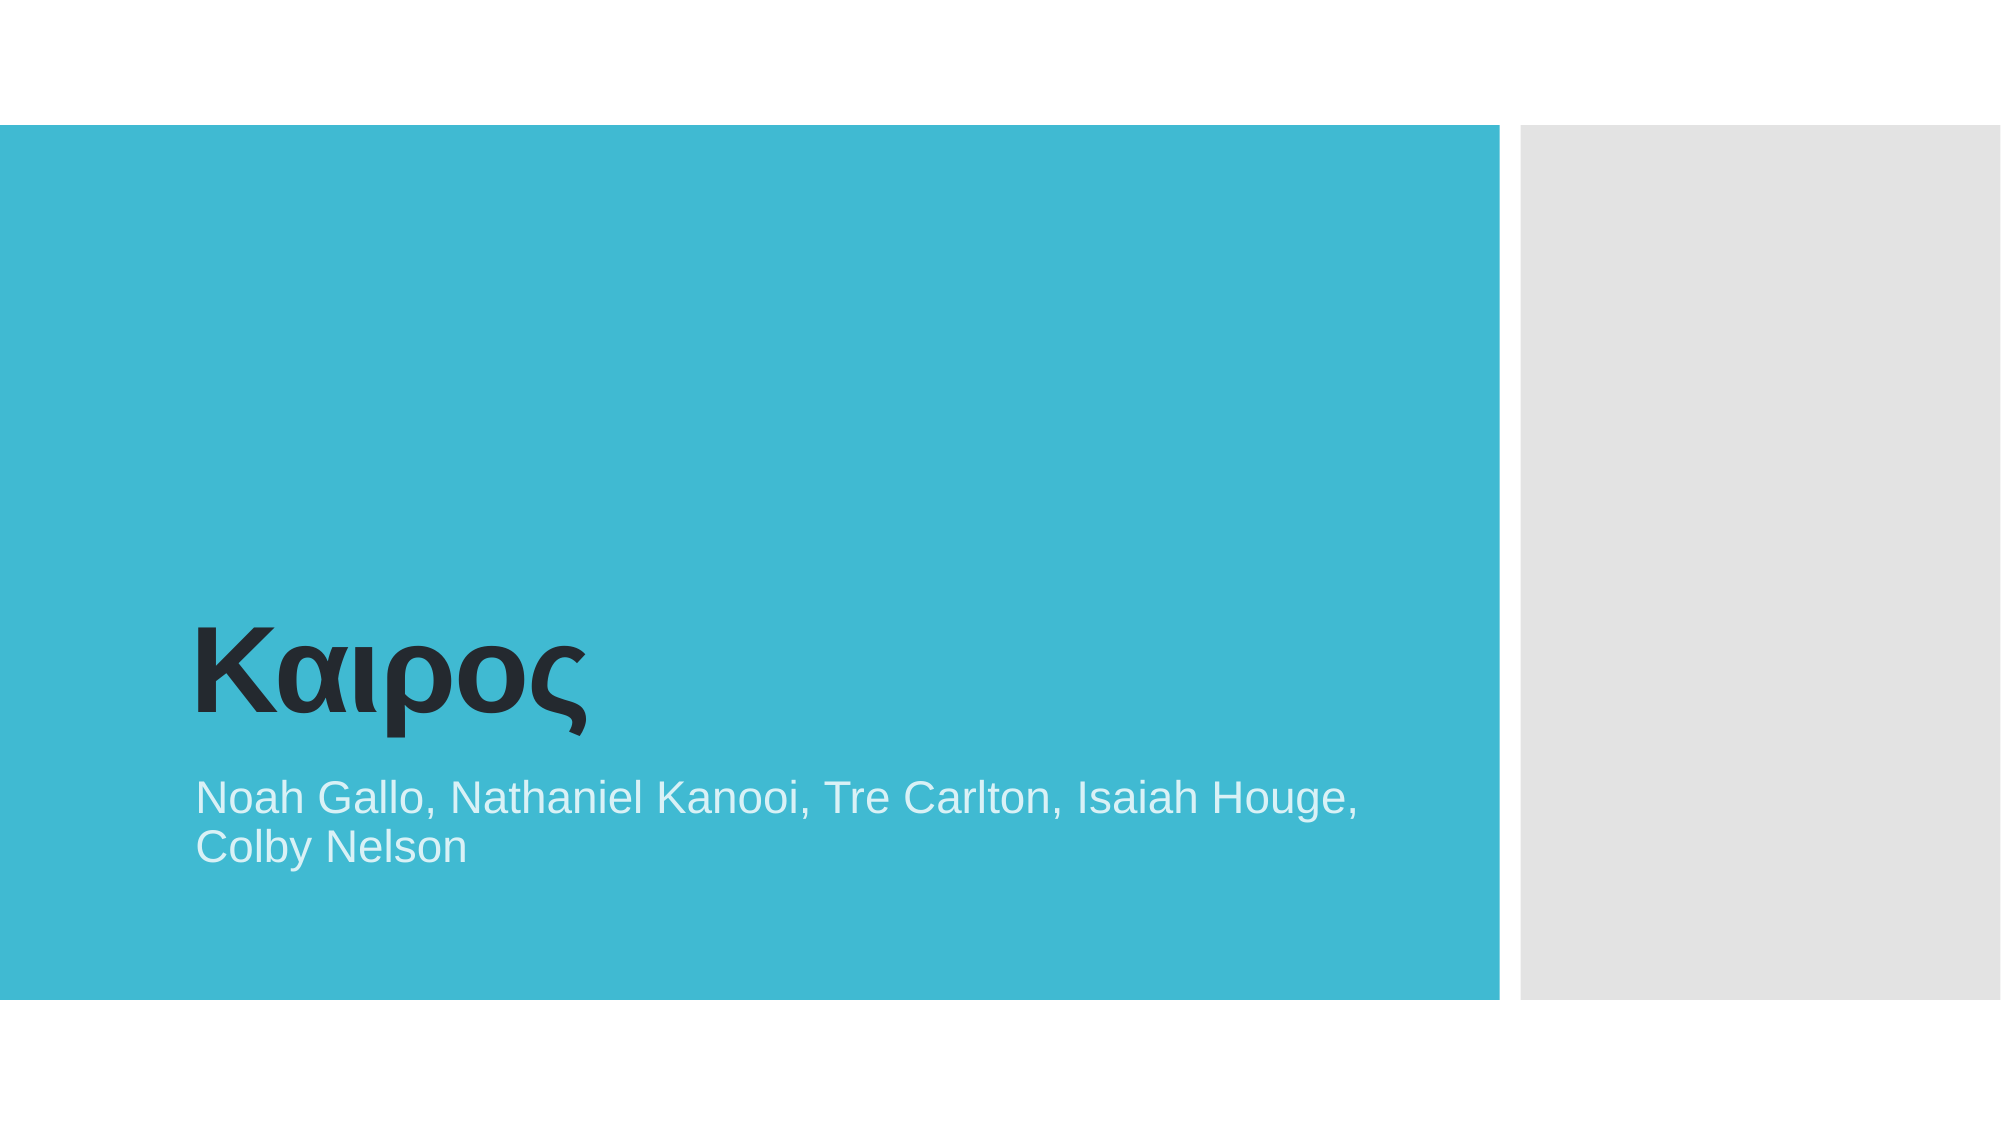

# Καιρος
Noah Gallo, Nathaniel Kanooi, Tre Carlton, Isaiah Houge, Colby Nelson